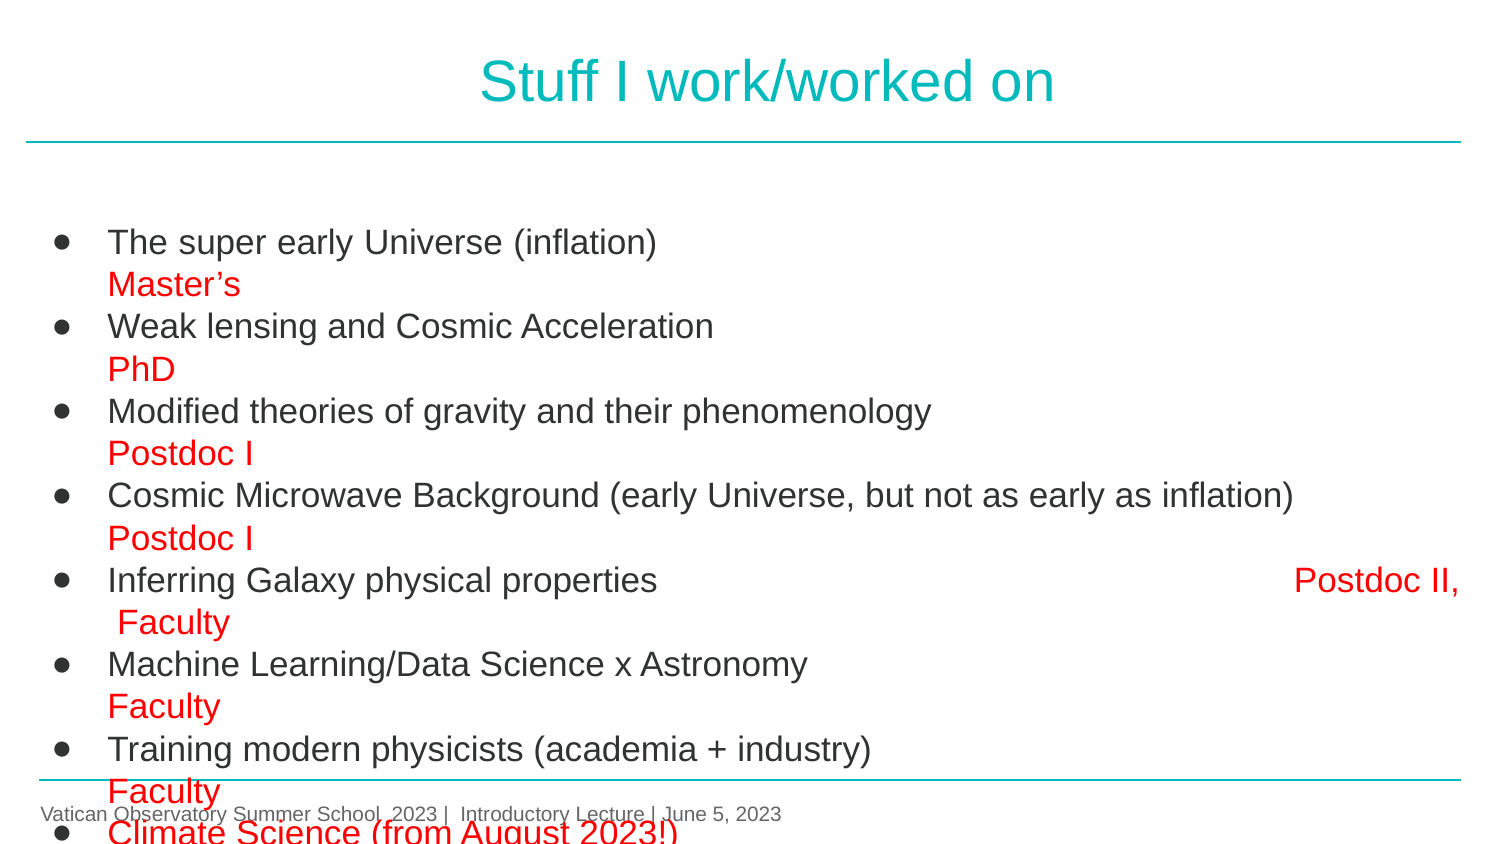

# Stuff I work/worked on
The super early Universe (inflation) 		                           		             Master’s
Weak lensing and Cosmic Acceleration	                           		             PhD
Modified theories of gravity and their phenomenology          		             Postdoc I
Cosmic Microwave Background (early Universe, but not as early as inflation) 	             Postdoc I
Inferring Galaxy physical properties                             		              Postdoc II,  Faculty
Machine Learning/Data Science x Astronomy                                		              Faculty
Training modern physicists (academia + industry)                        		               Faculty
Climate Science (from August 2023!)			                                    Faculty